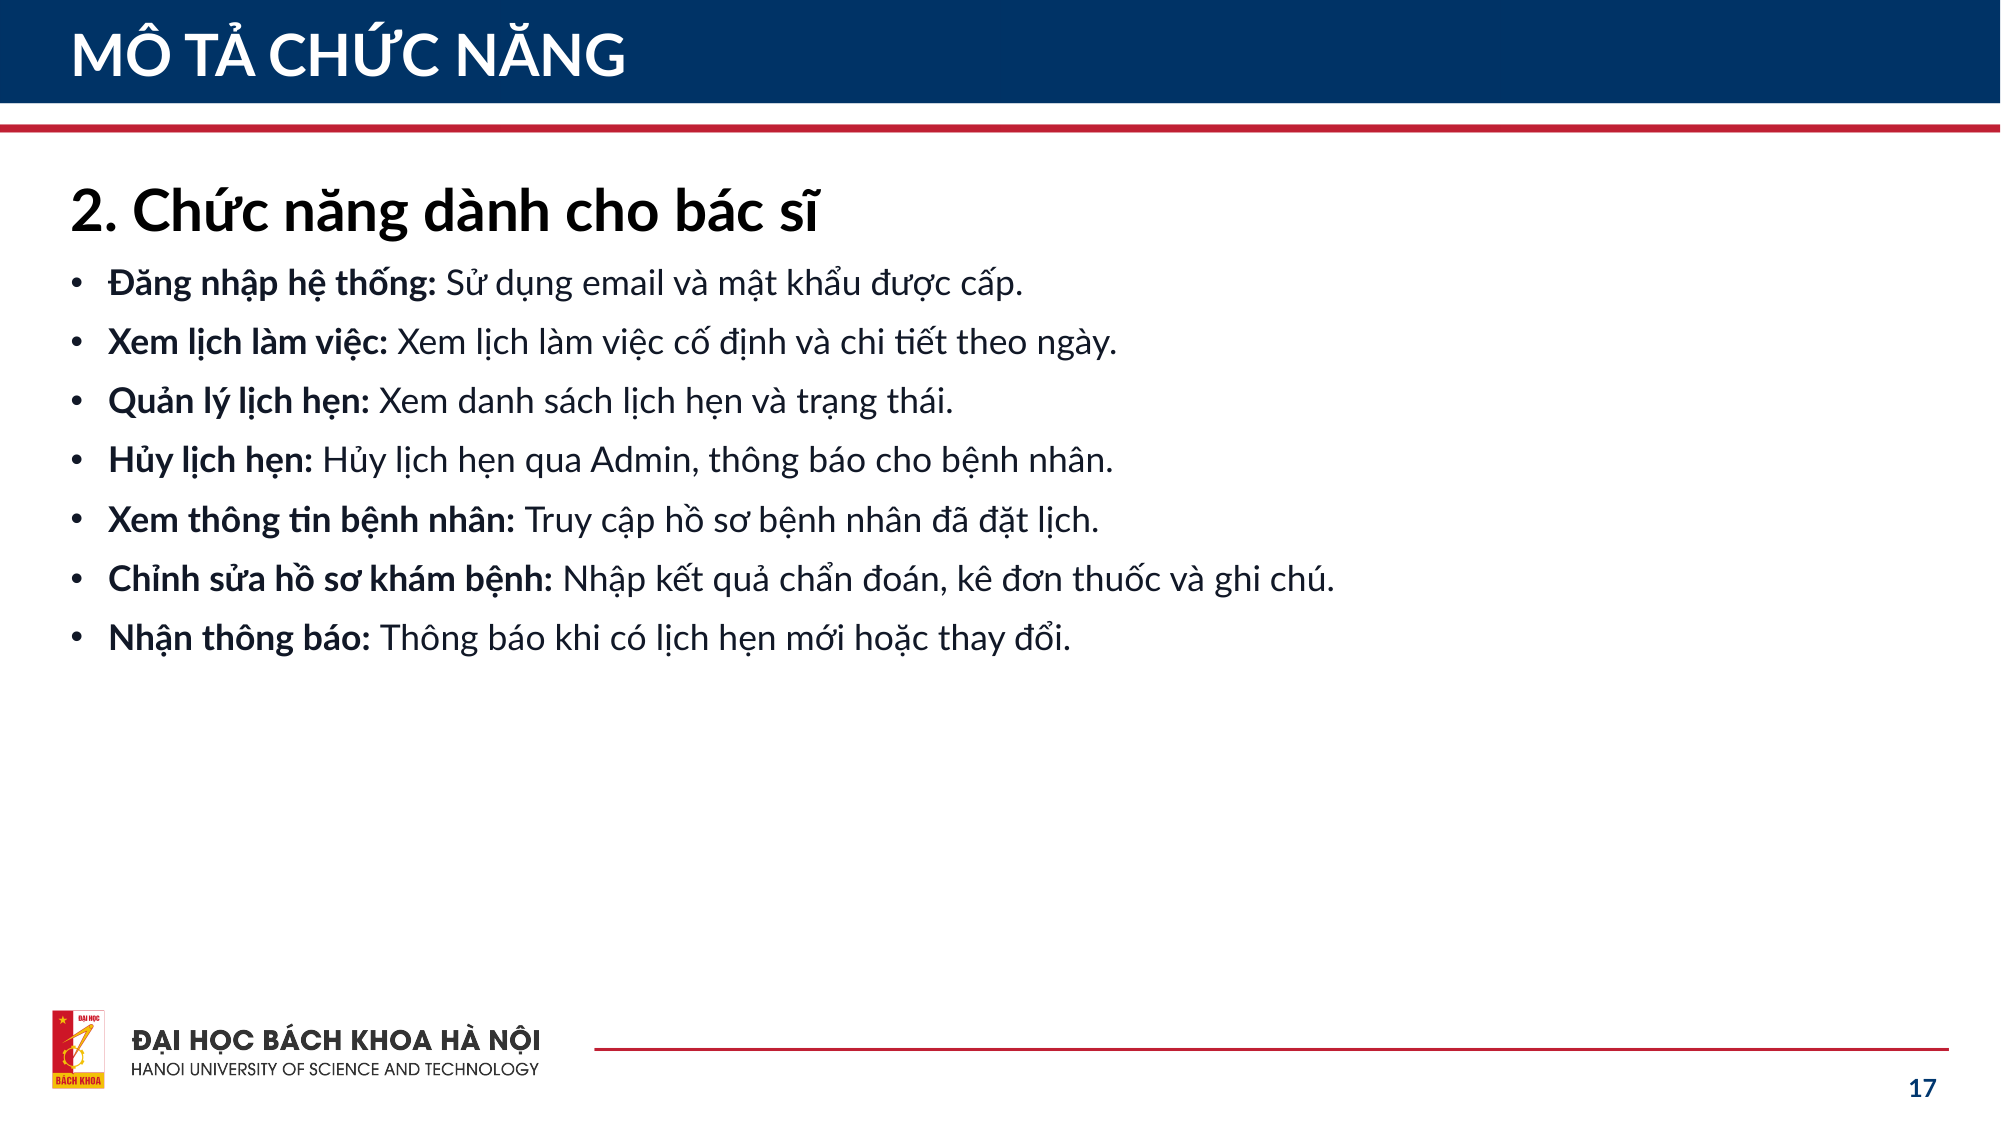

# MÔ TẢ CHỨC NĂNG
2. Chức năng dành cho bác sĩ
Đăng nhập hệ thống: Sử dụng email và mật khẩu được cấp.
Xem lịch làm việc: Xem lịch làm việc cố định và chi tiết theo ngày.
Quản lý lịch hẹn: Xem danh sách lịch hẹn và trạng thái.
Hủy lịch hẹn: Hủy lịch hẹn qua Admin, thông báo cho bệnh nhân.
Xem thông tin bệnh nhân: Truy cập hồ sơ bệnh nhân đã đặt lịch.
Chỉnh sửa hồ sơ khám bệnh: Nhập kết quả chẩn đoán, kê đơn thuốc và ghi chú.
Nhận thông báo: Thông báo khi có lịch hẹn mới hoặc thay đổi.
17